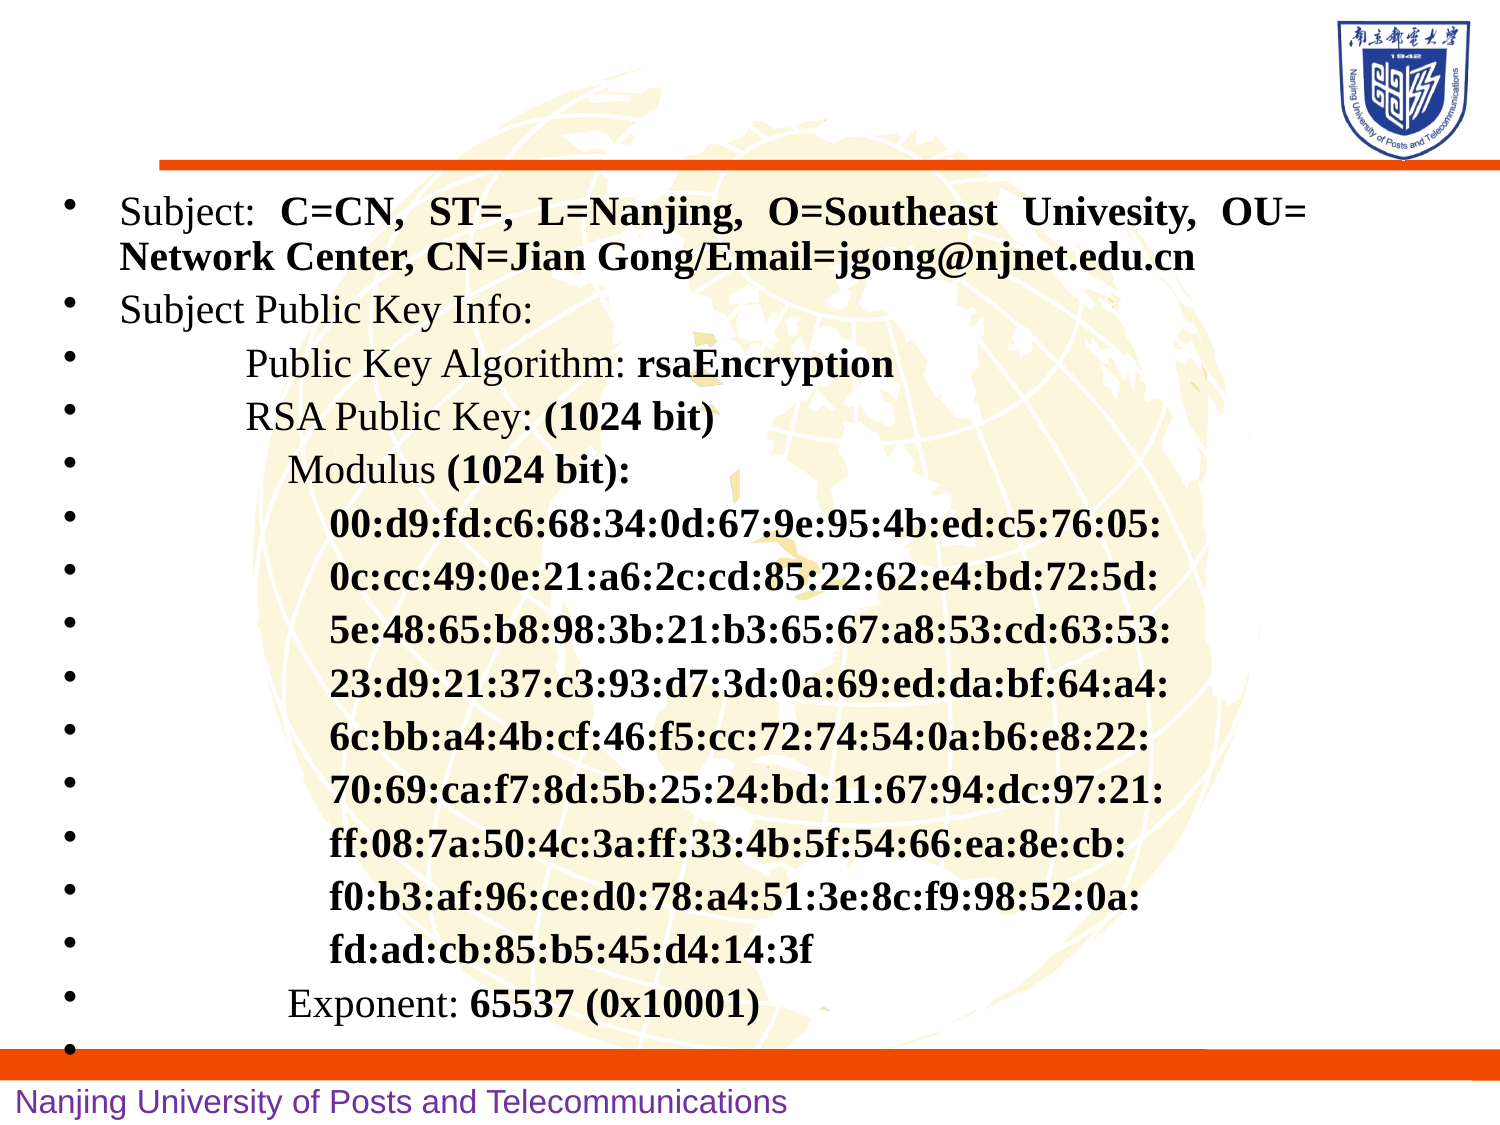

Subject: C=CN, ST=, L=Nanjing, O=Southeast Univesity, OU= Network Center, CN=Jian Gong/Email=jgong@njnet.edu.cn
Subject Public Key Info:
            Public Key Algorithm: rsaEncryption
            RSA Public Key: (1024 bit)
                Modulus (1024 bit):
                    00:d9:fd:c6:68:34:0d:67:9e:95:4b:ed:c5:76:05:
                    0c:cc:49:0e:21:a6:2c:cd:85:22:62:e4:bd:72:5d:
                    5e:48:65:b8:98:3b:21:b3:65:67:a8:53:cd:63:53:
                    23:d9:21:37:c3:93:d7:3d:0a:69:ed:da:bf:64:a4:
                    6c:bb:a4:4b:cf:46:f5:cc:72:74:54:0a:b6:e8:22:
                    70:69:ca:f7:8d:5b:25:24:bd:11:67:94:dc:97:21:
                    ff:08:7a:50:4c:3a:ff:33:4b:5f:54:66:ea:8e:cb:
                    f0:b3:af:96:ce:d0:78:a4:51:3e:8c:f9:98:52:0a:
                    fd:ad:cb:85:b5:45:d4:14:3f
                Exponent: 65537 (0x10001)